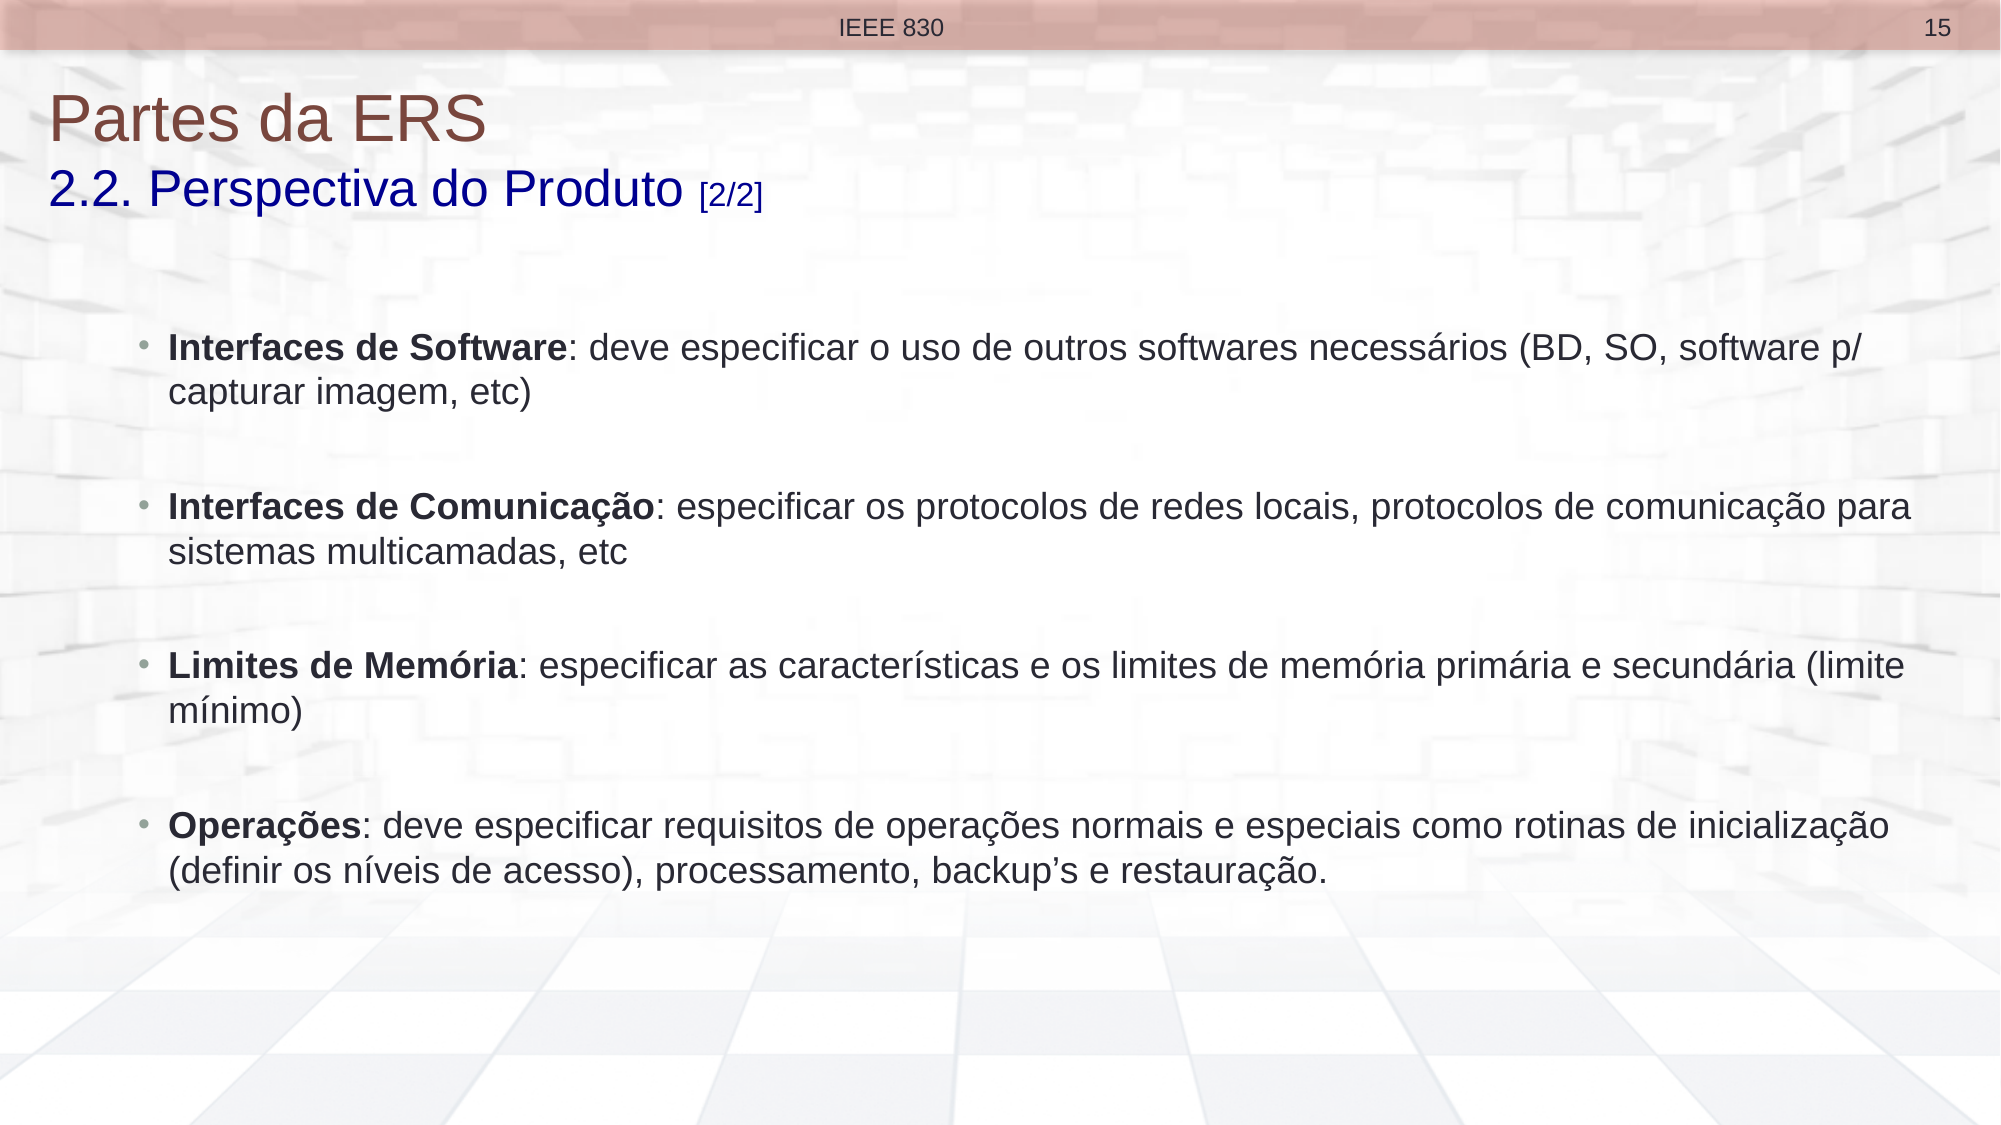

15
IEEE 830
# Partes da ERS 2.2. Perspectiva do Produto [2/2]
Interfaces de Software: deve especificar o uso de outros softwares necessários (BD, SO, software p/ capturar imagem, etc)

Interfaces de Comunicação: especificar os protocolos de redes locais, protocolos de comunicação para sistemas multicamadas, etc

Limites de Memória: especificar as características e os limites de memória primária e secundária (limite mínimo)

Operações: deve especificar requisitos de operações normais e especiais como rotinas de inicialização (definir os níveis de acesso), processamento, backup’s e restauração.